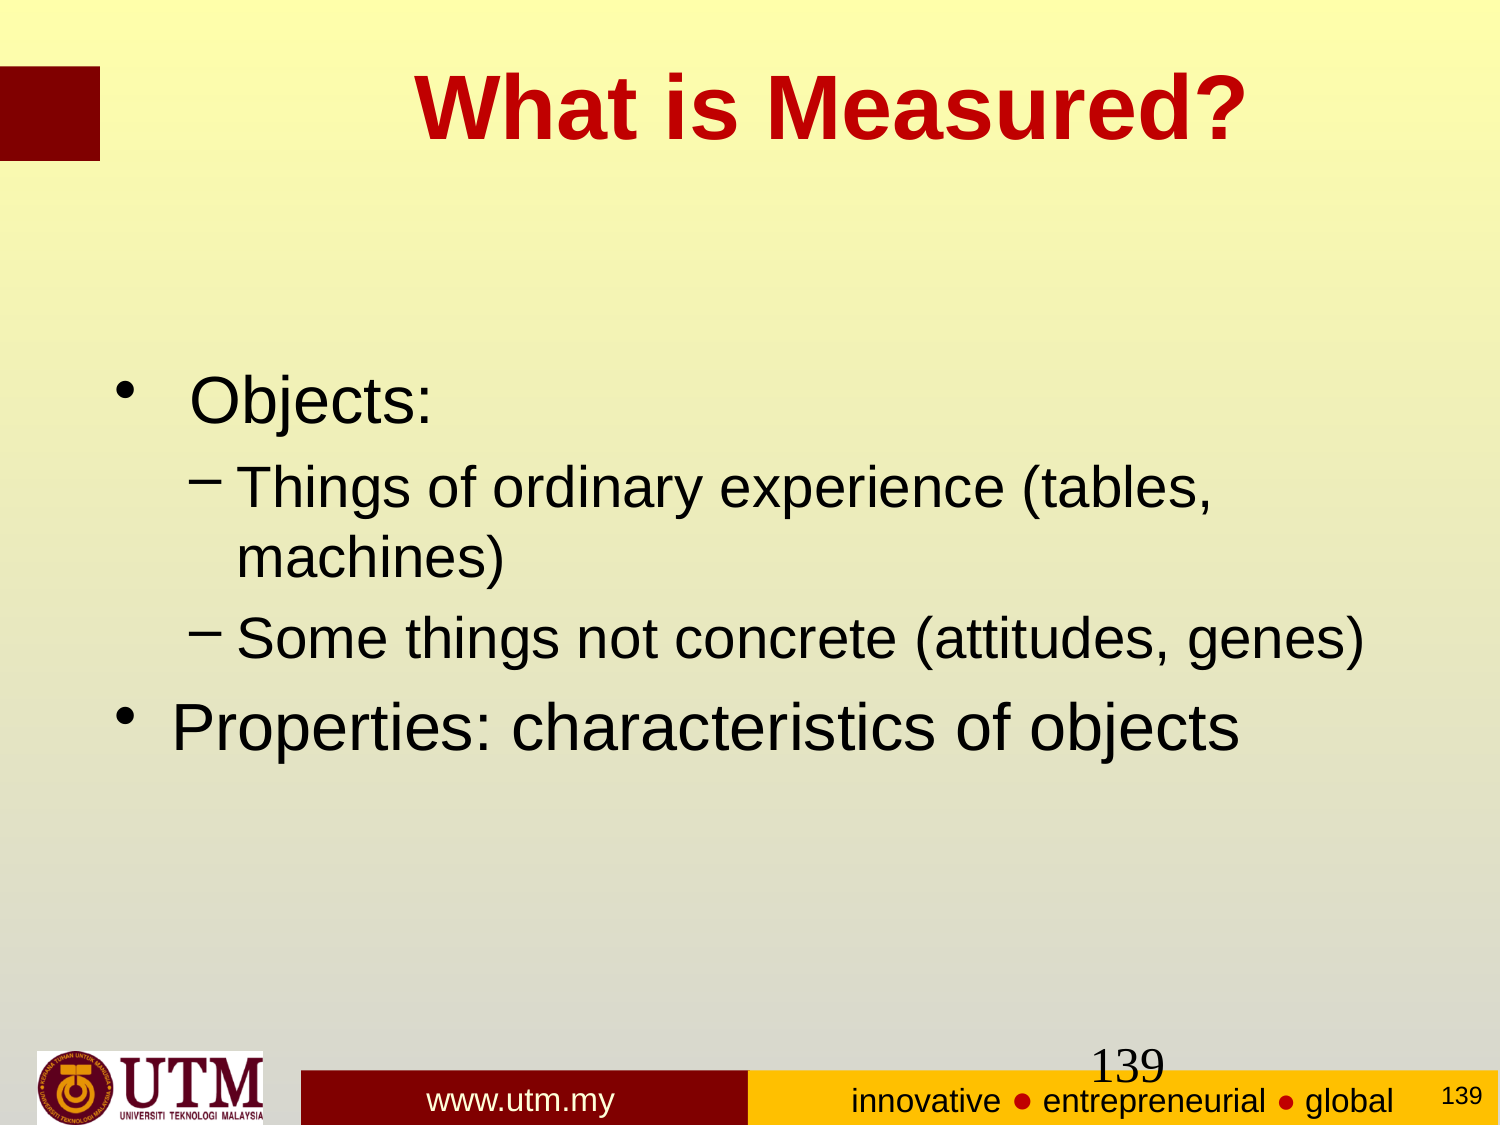

# What is Measured?
 Objects:
Things of ordinary experience (tables, machines)
Some things not concrete (attitudes, genes)
Properties: characteristics of objects
139